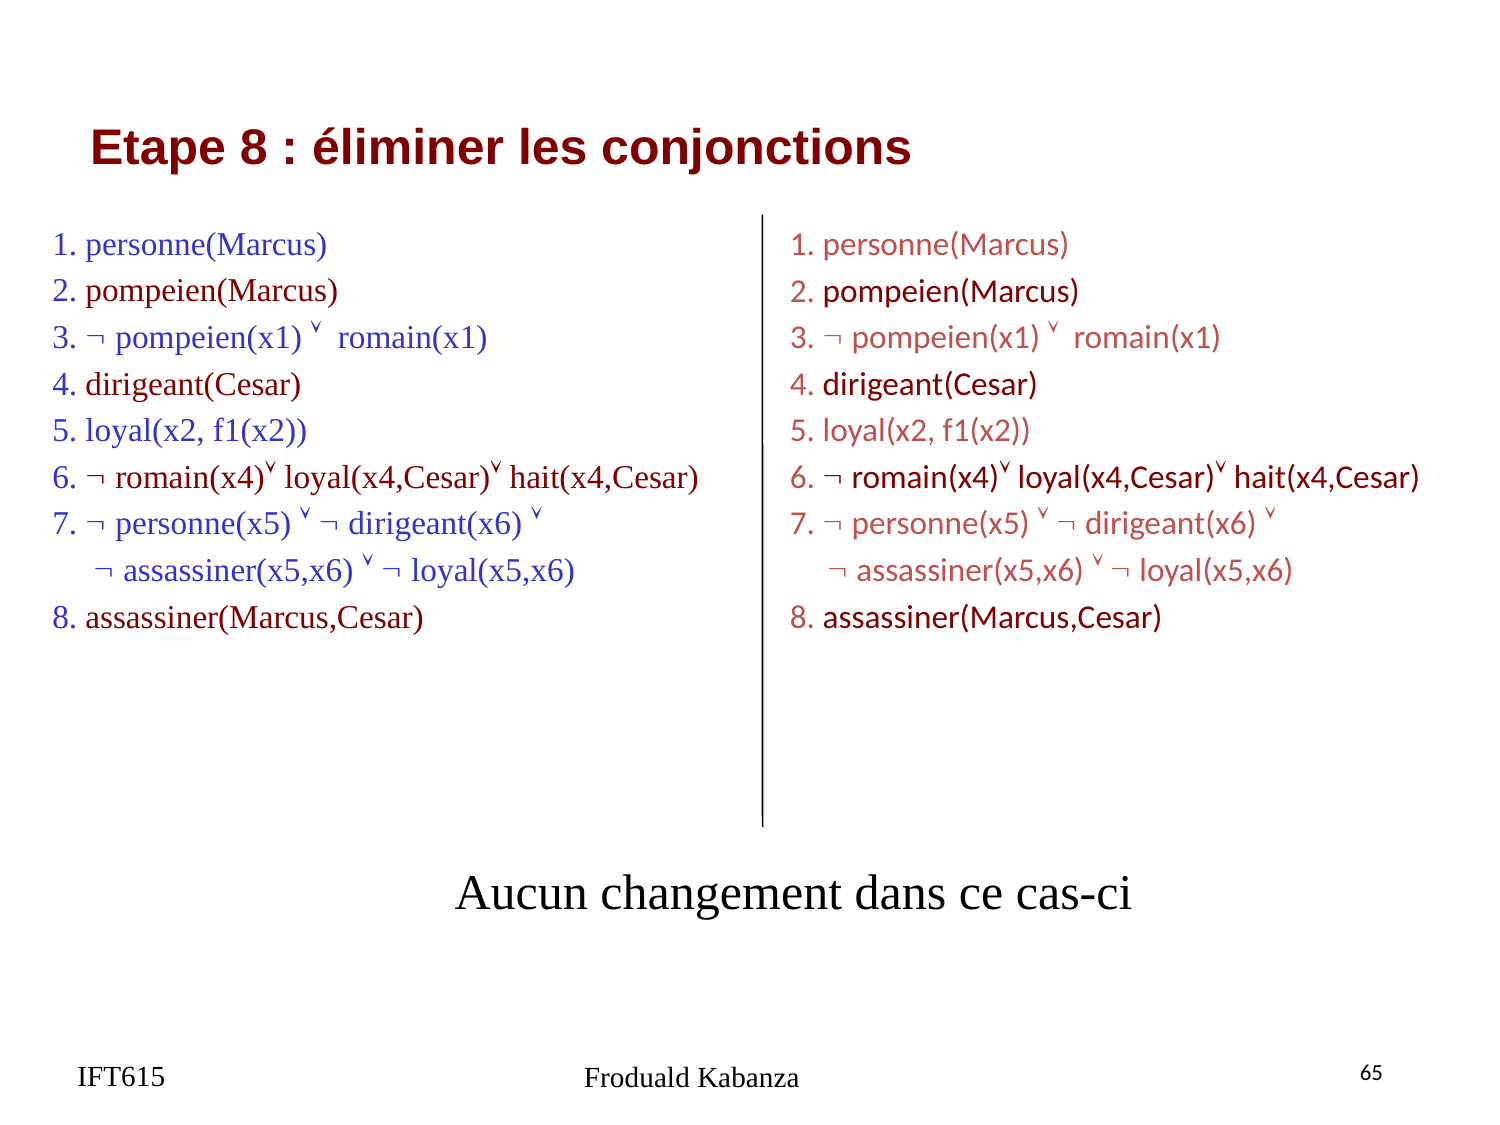

# Etape 8 : éliminer les conjonctions
1. personne(Marcus)
2. pompeien(Marcus)
3. ¬ pompeien(x1) ∨  romain(x1)
4. dirigeant(Cesar)
5. loyal(x2, f1(x2))
6. ¬ romain(x4)∨ loyal(x4,Cesar)∨ hait(x4,Cesar)
7. ¬ personne(x5) ∨ ¬ dirigeant(x6) ∨
     ¬ assassiner(x5,x6) ∨ ¬ loyal(x5,x6)
8. assassiner(Marcus,Cesar)

1. personne(Marcus)
2. pompeien(Marcus)
3. ¬ pompeien(x1) ∨  romain(x1)
4. dirigeant(Cesar)
5. loyal(x2, f1(x2))
6. ¬ romain(x4)∨ loyal(x4,Cesar)∨ hait(x4,Cesar)
7. ¬ personne(x5) ∨ ¬ dirigeant(x6) ∨
     ¬ assassiner(x5,x6) ∨ ¬ loyal(x5,x6)
8. assassiner(Marcus,Cesar)

Aucun changement dans ce cas-ci
IFT615
65
Froduald Kabanza